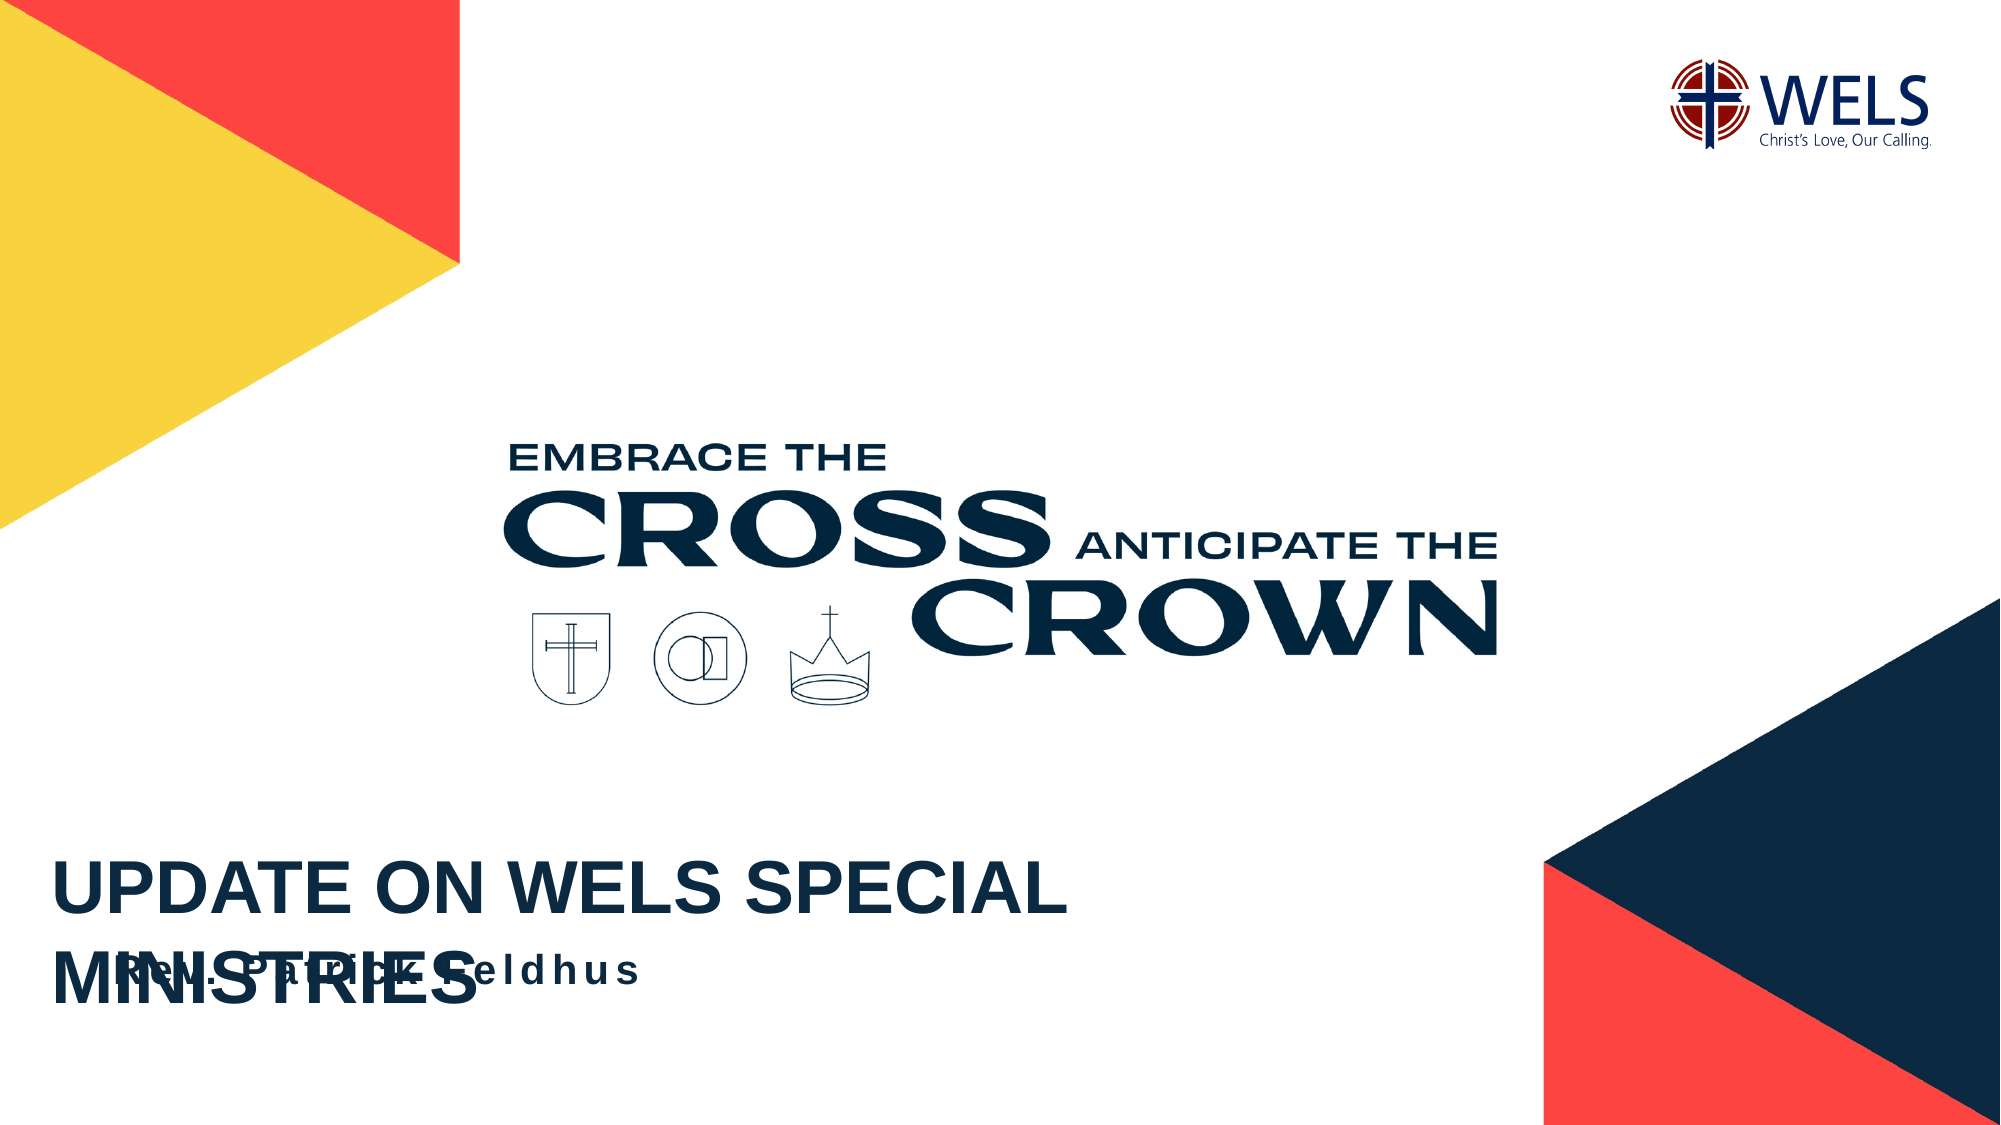

UPDATE ON WELS SPECIAL MINISTRIES
Rev. Patrick Feldhus